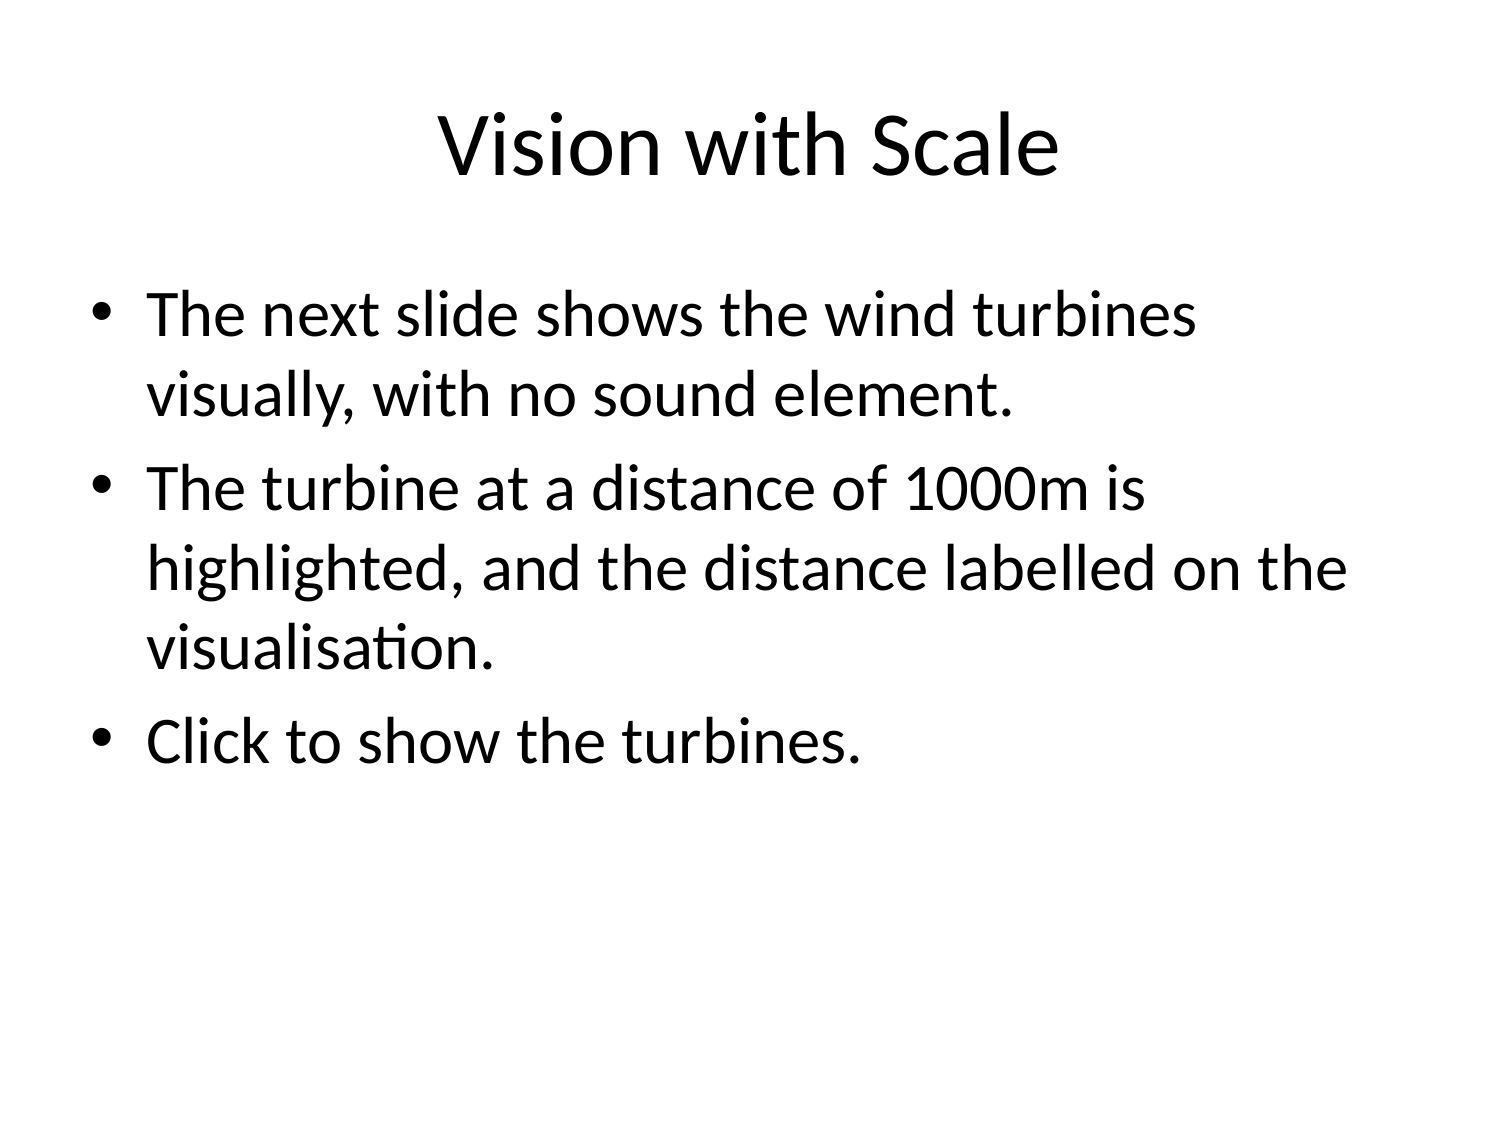

# Vision with Scale
The next slide shows the wind turbines visually, with no sound element.
The turbine at a distance of 1000m is highlighted, and the distance labelled on the visualisation.
Click to show the turbines.